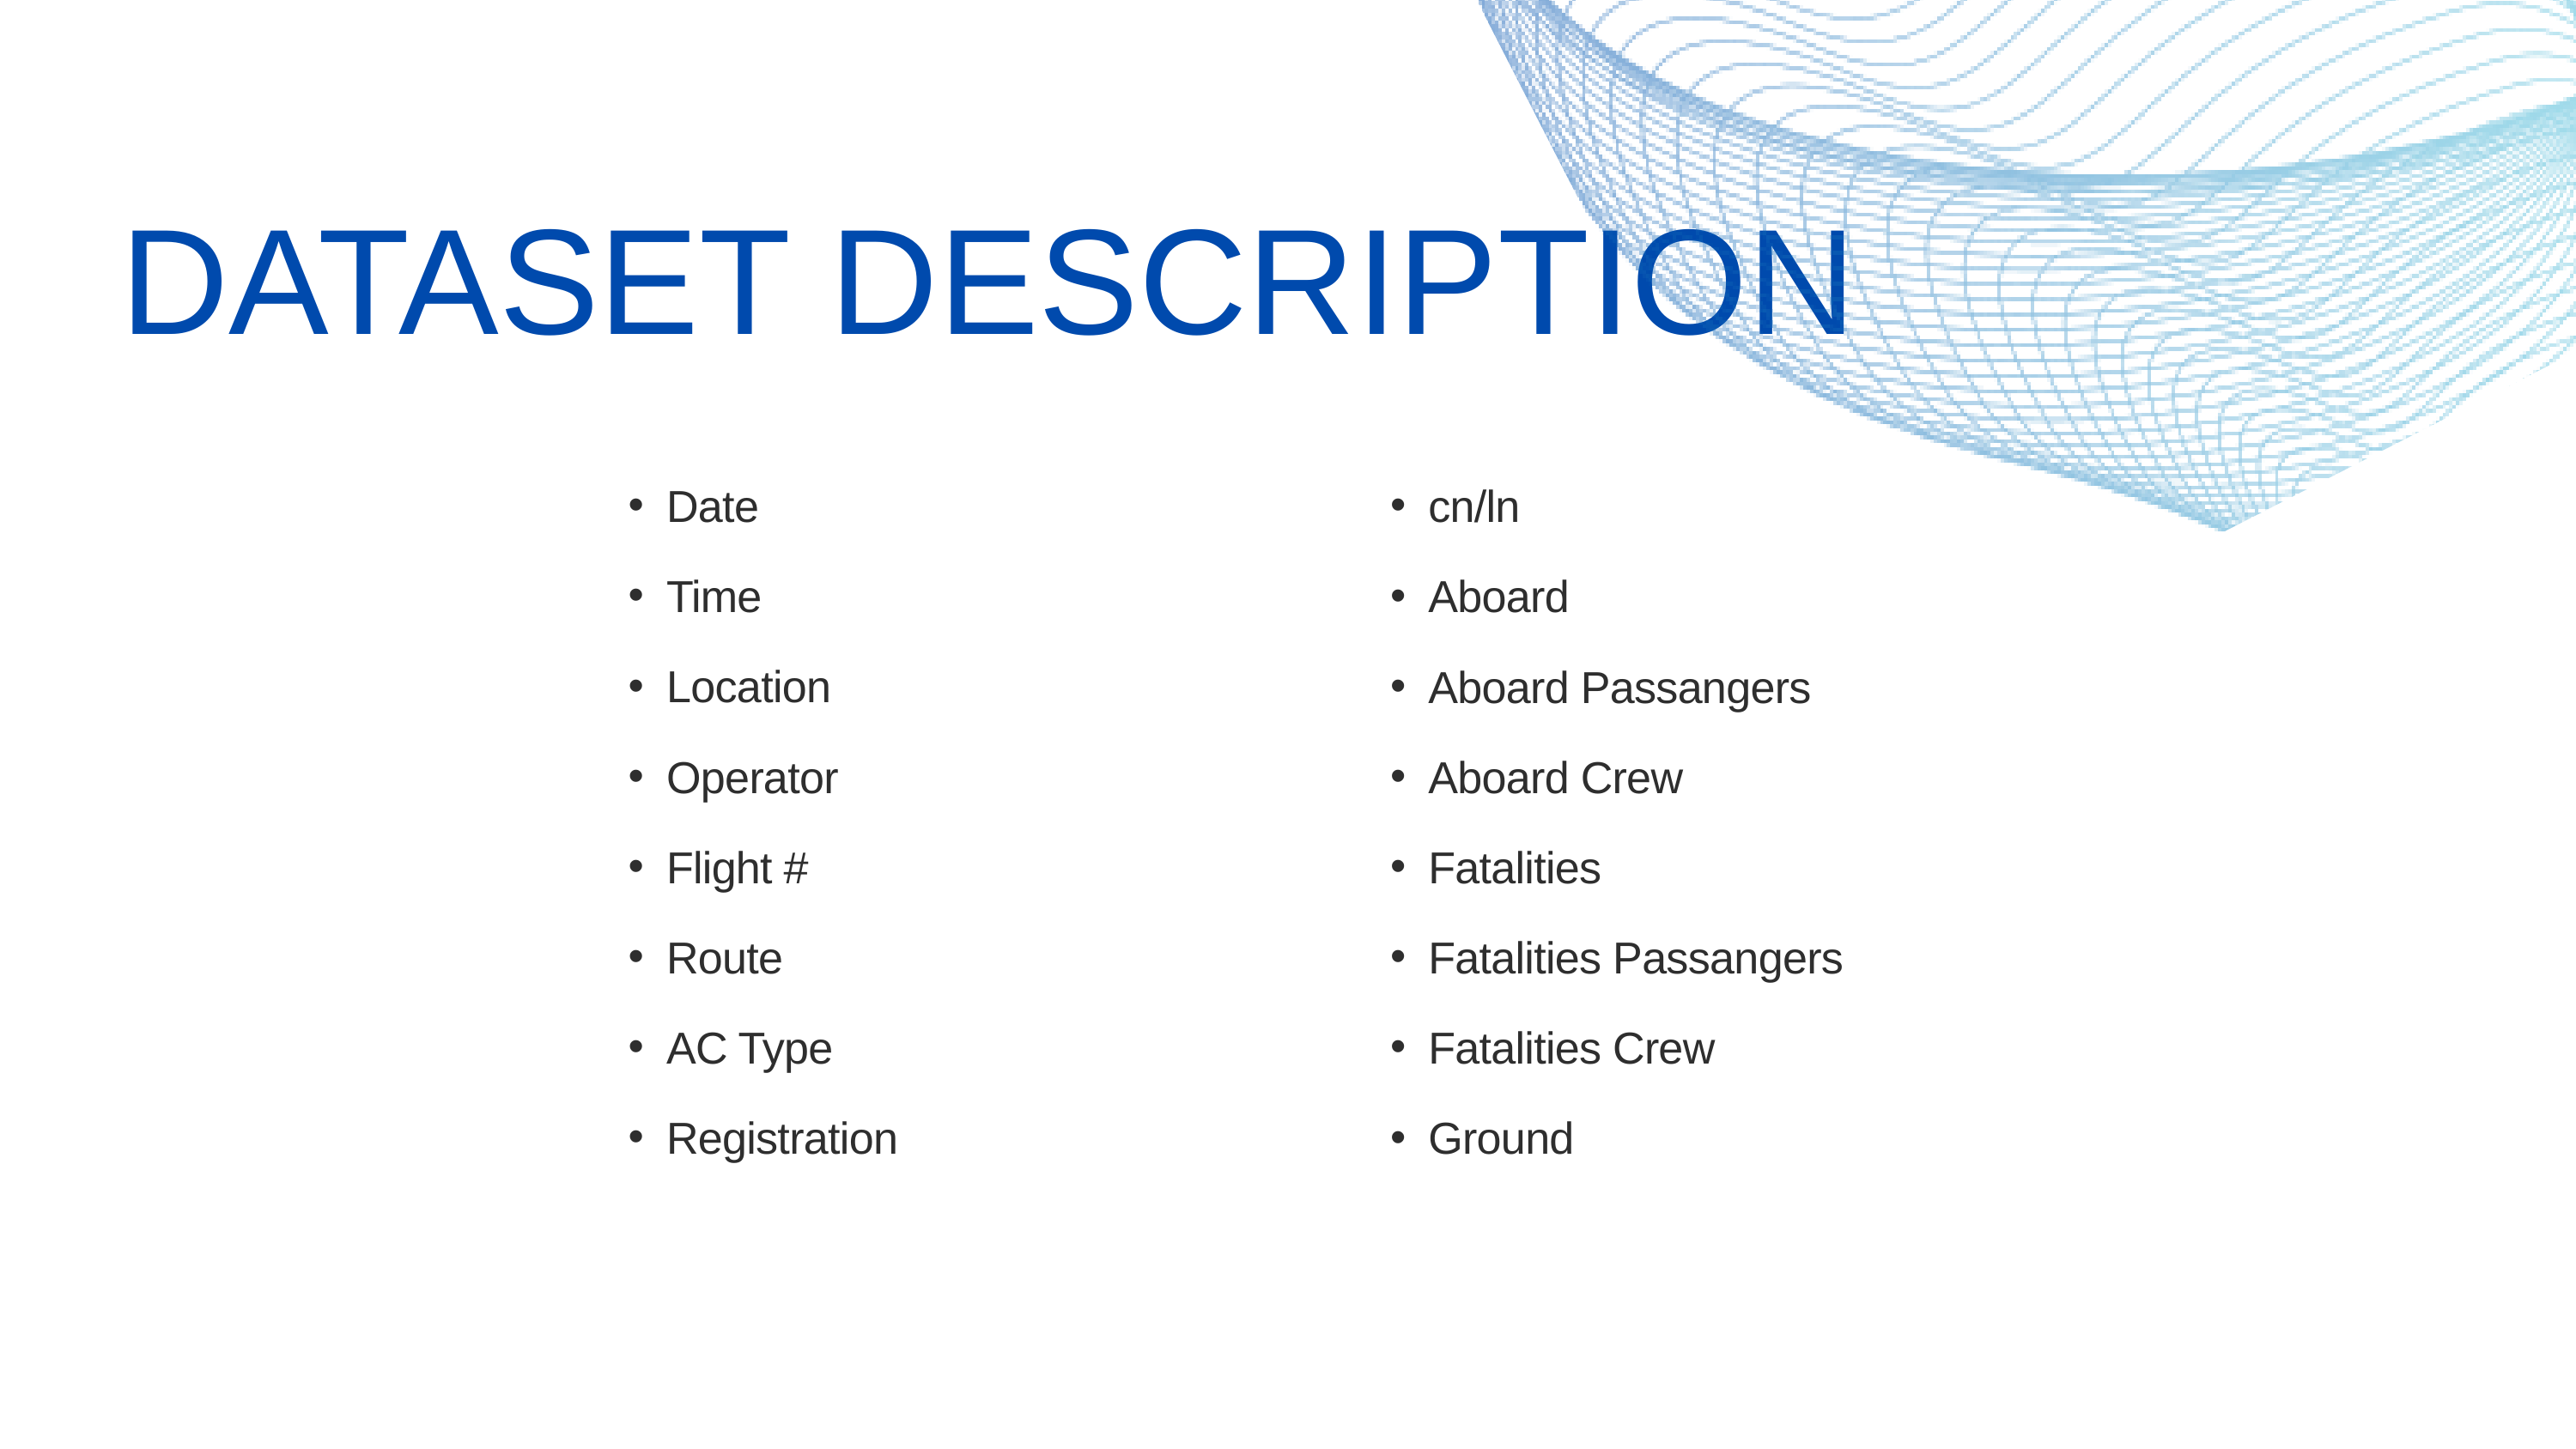

DATASET DESCRIPTION
Date
Time
Location
Operator
Flight #
Route
AC Type
Registration
cn/ln
Aboard
Aboard Passangers
Aboard Crew
Fatalities
Fatalities Passangers
Fatalities Crew
Ground